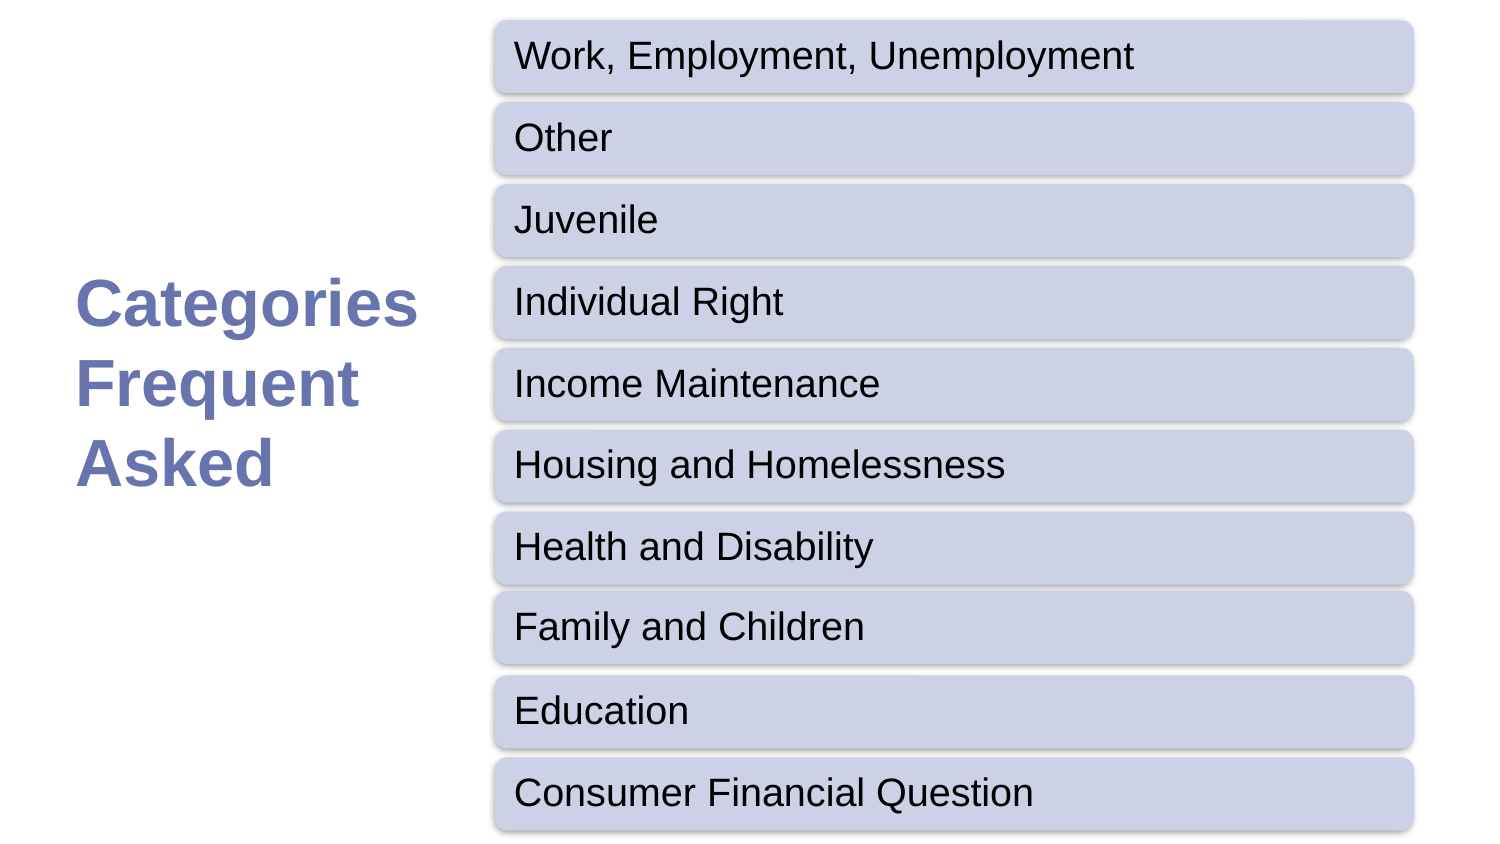

Work, Employment, Unemployment
Other
Juvenile
Individual Right
Income Maintenance
Housing and Homelessness
Health and Disability
Family and Children
Education
Consumer Financial Question
Categories  Frequent Asked